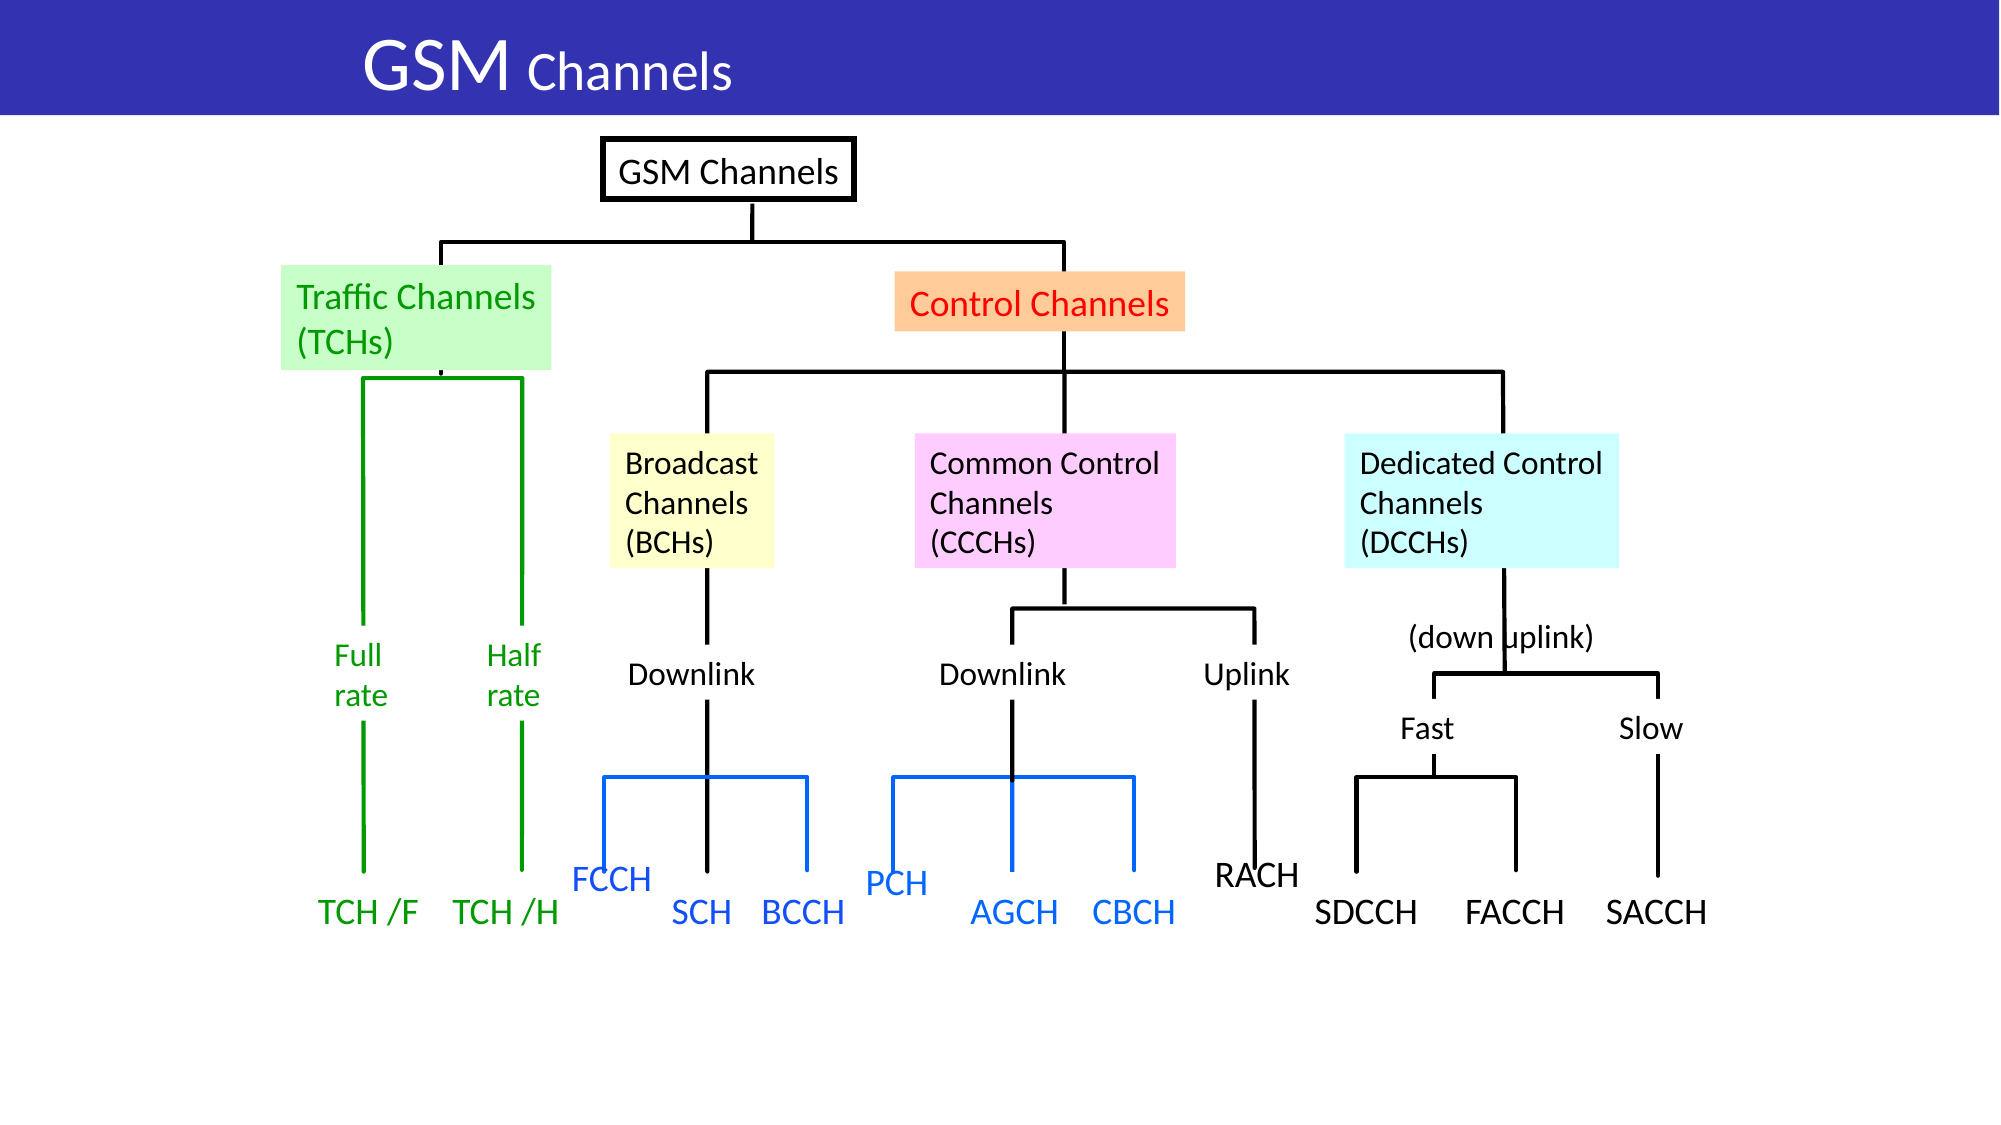

# GSM Channels
GSM Channels

Traffic Channels
(TCHs)
Control Channels

Broadcast
Channels
(BCHs)
Common Control
Channels
(CCCHs)
Dedicated Control
Channels
(DCCHs)
(down uplink)

Full
rate
Half
rate
Downlink
Downlink
Uplink

Fast
Slow

RACH
FCCH
PCH
TCH /F
TCH /H
SCH
BCCH
AGCH
CBCH
SDCCH
FACCH
SACCH